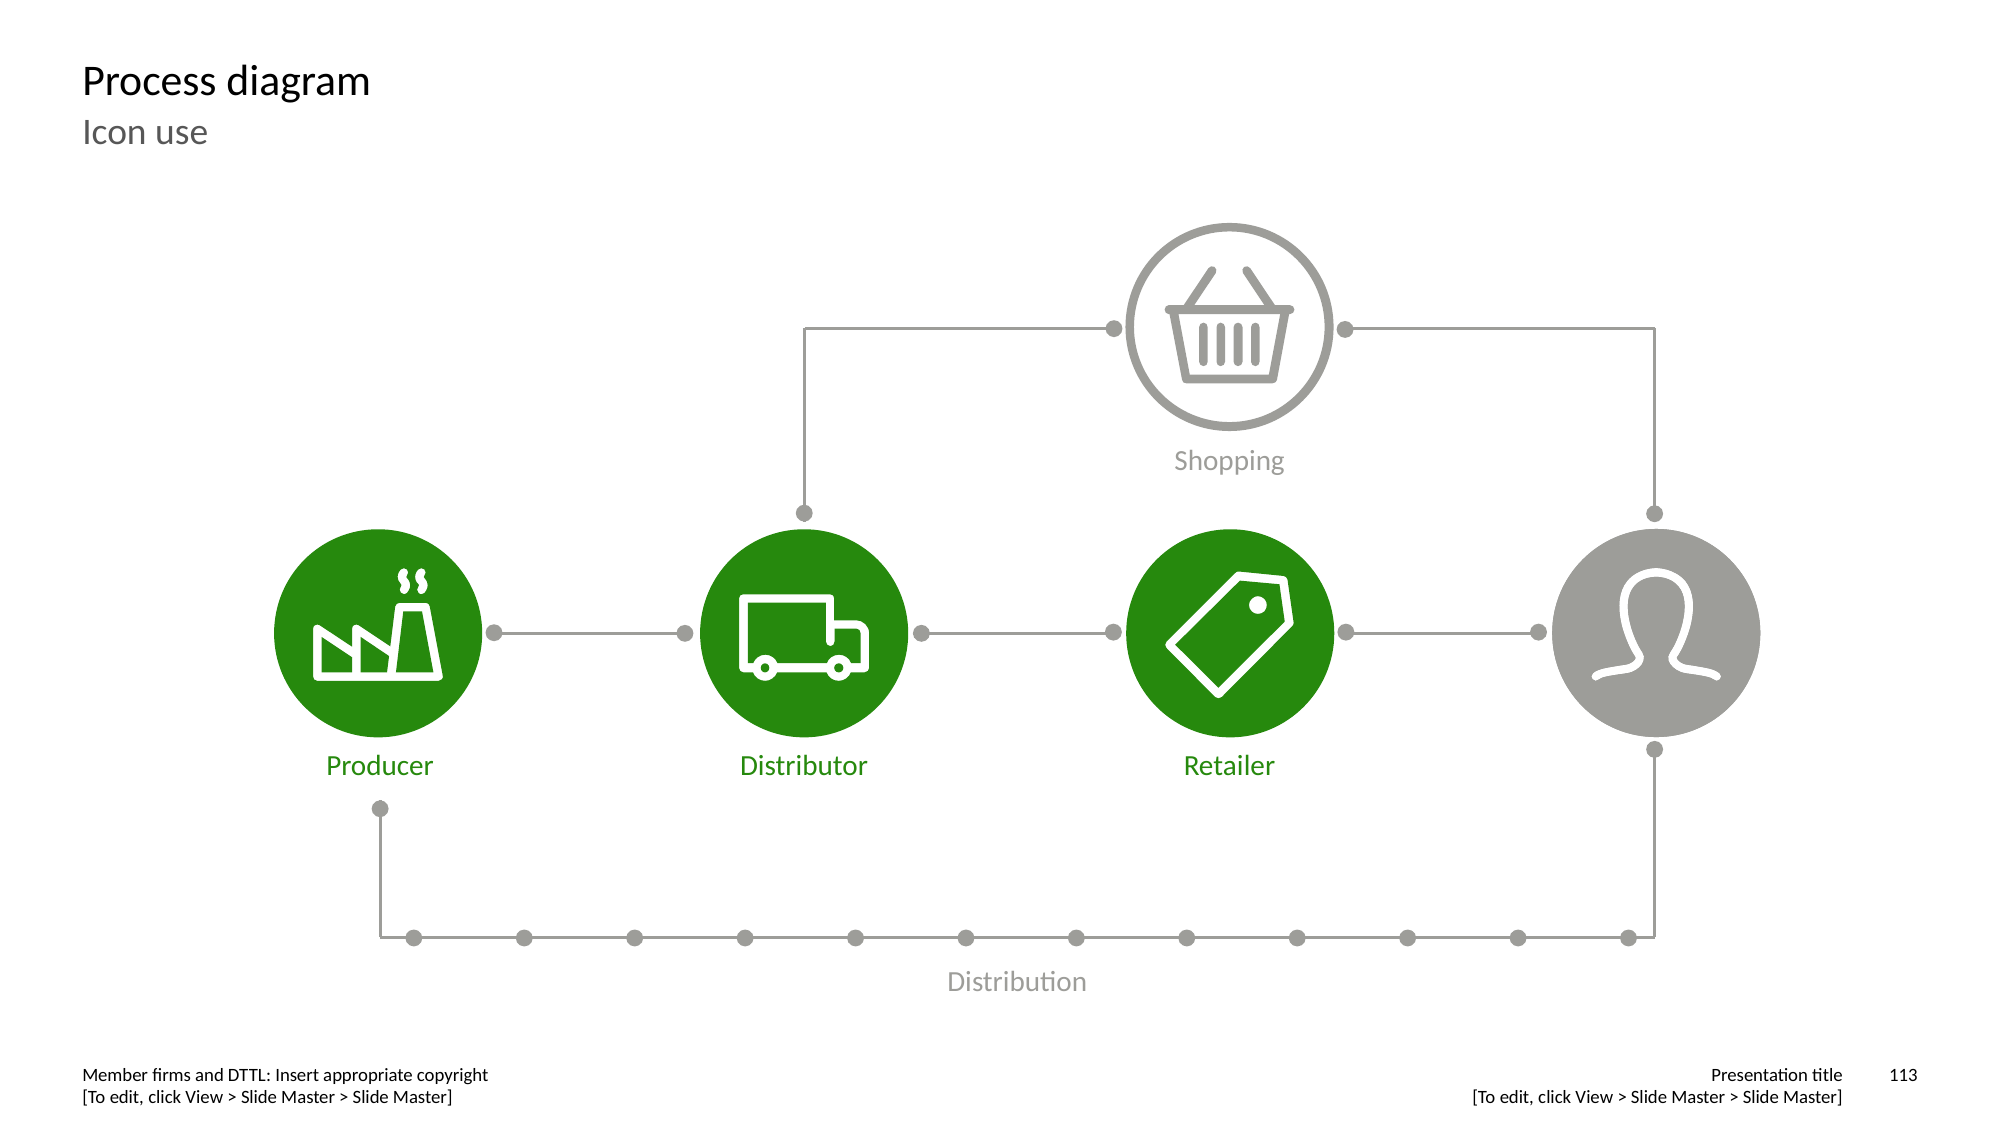

# Process diagram
Icon use

Shopping

Producer
Distributor
Retailer

Distribution